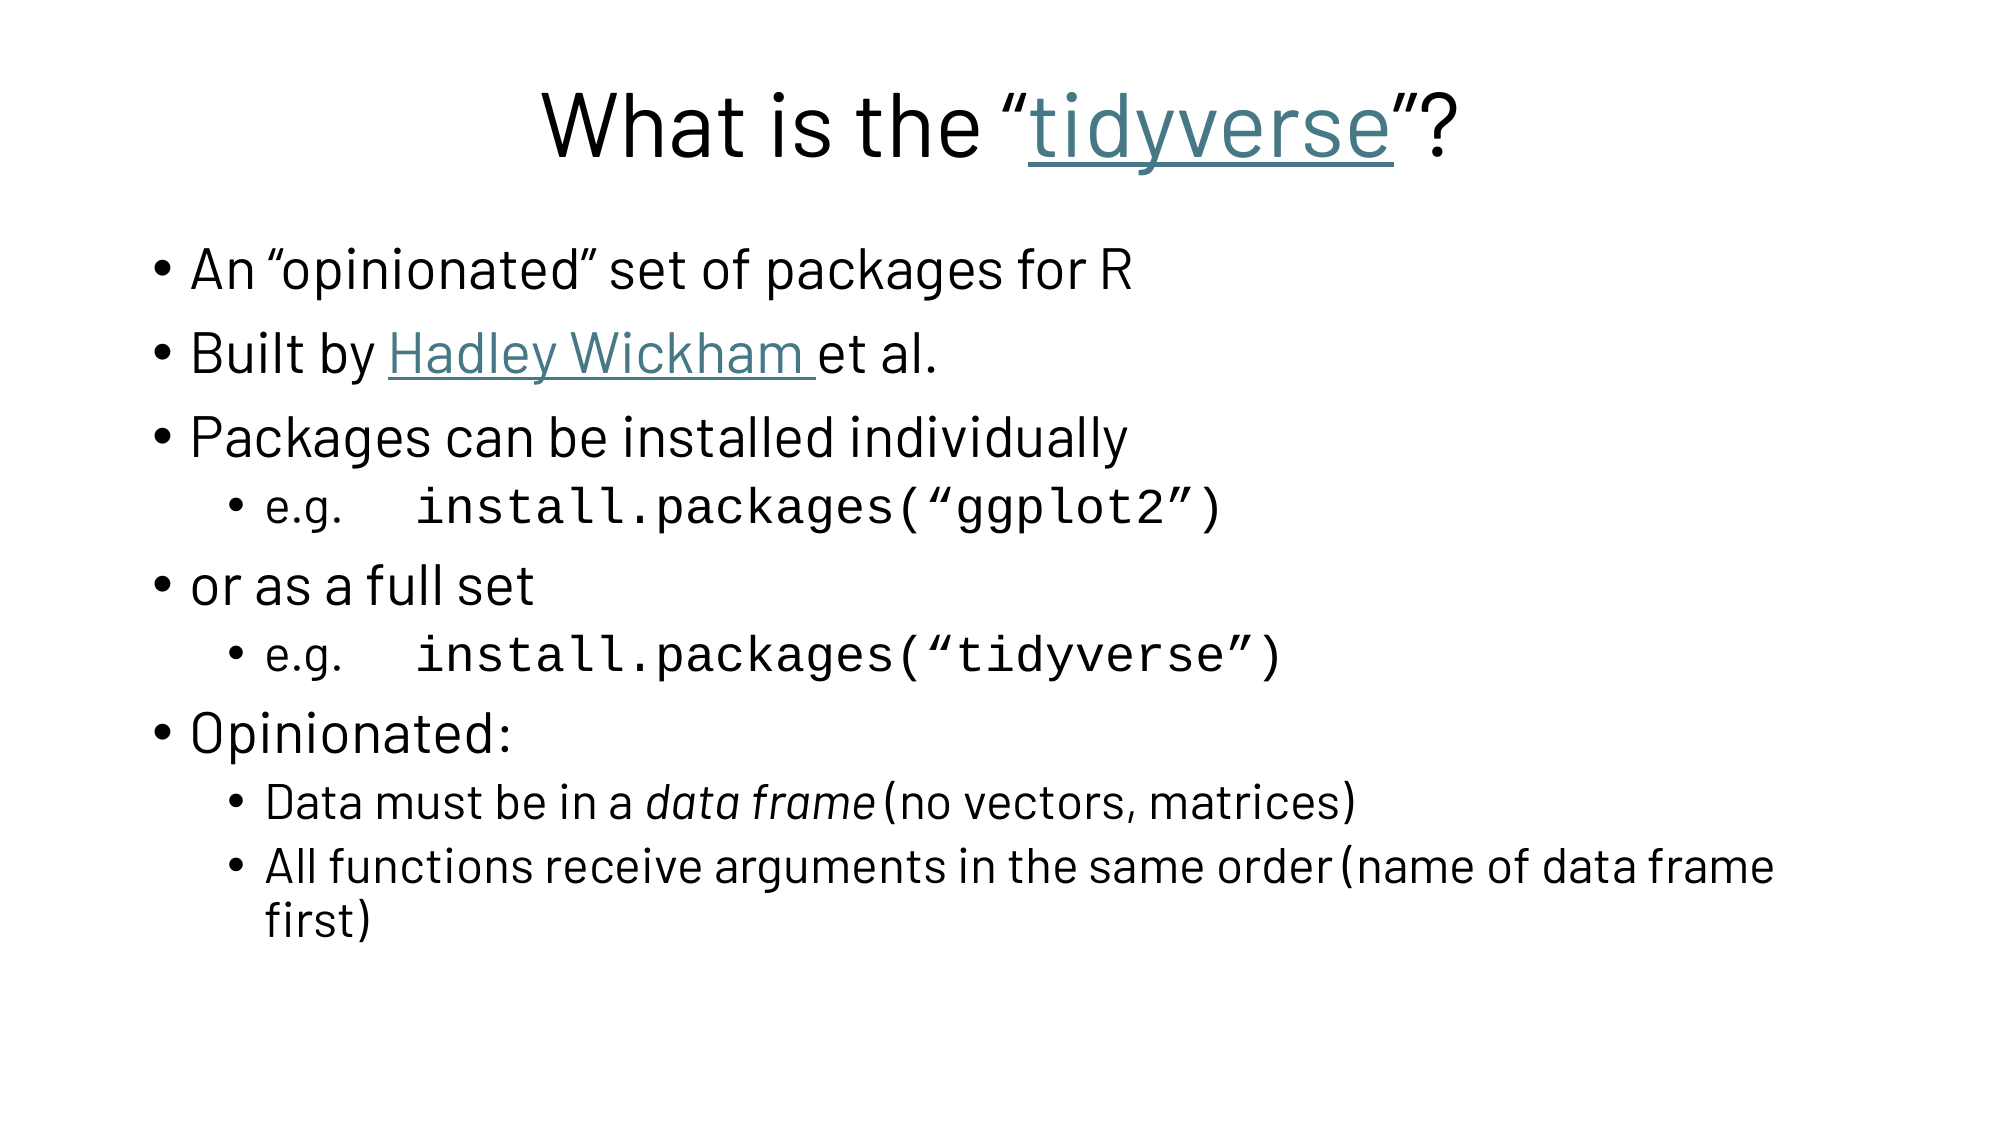

# What is the “tidyverse”?
An “opinionated” set of packages for R
Built by Hadley Wickham et al.
Packages can be installed individually
e.g. 	install.packages(“ggplot2”)
or as a full set
e.g. 	install.packages(“tidyverse”)
Opinionated:
Data must be in a data frame (no vectors, matrices)
All functions receive arguments in the same order (name of data frame first)